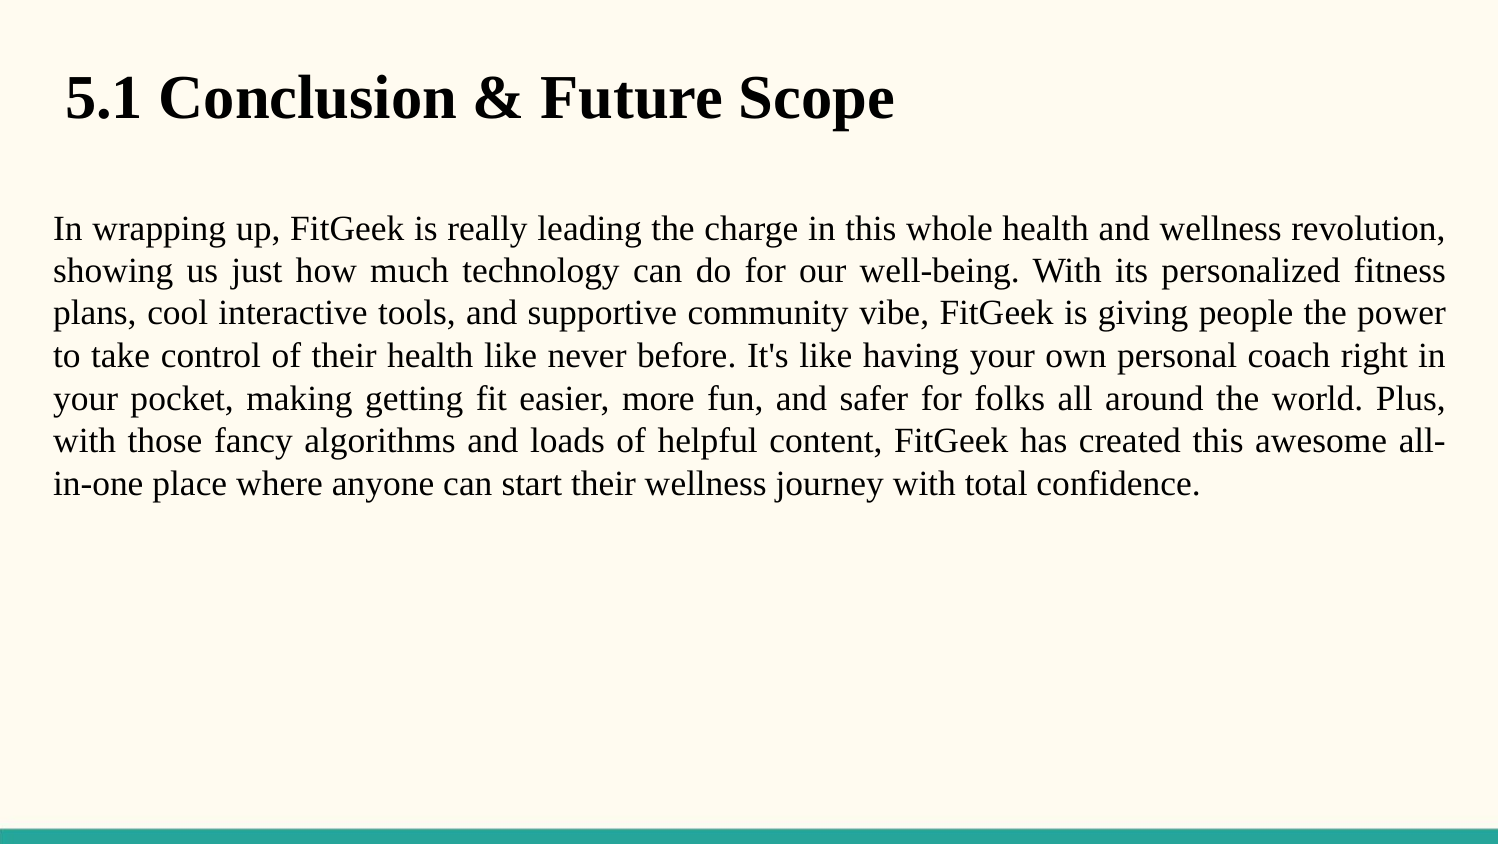

# 5.1 Conclusion & Future Scope

In wrapping up, FitGeek is really leading the charge in this whole health and wellness revolution, showing us just how much technology can do for our well-being. With its personalized fitness plans, cool interactive tools, and supportive community vibe, FitGeek is giving people the power to take control of their health like never before. It's like having your own personal coach right in your pocket, making getting fit easier, more fun, and safer for folks all around the world. Plus, with those fancy algorithms and loads of helpful content, FitGeek has created this awesome all-in-one place where anyone can start their wellness journey with total confidence.